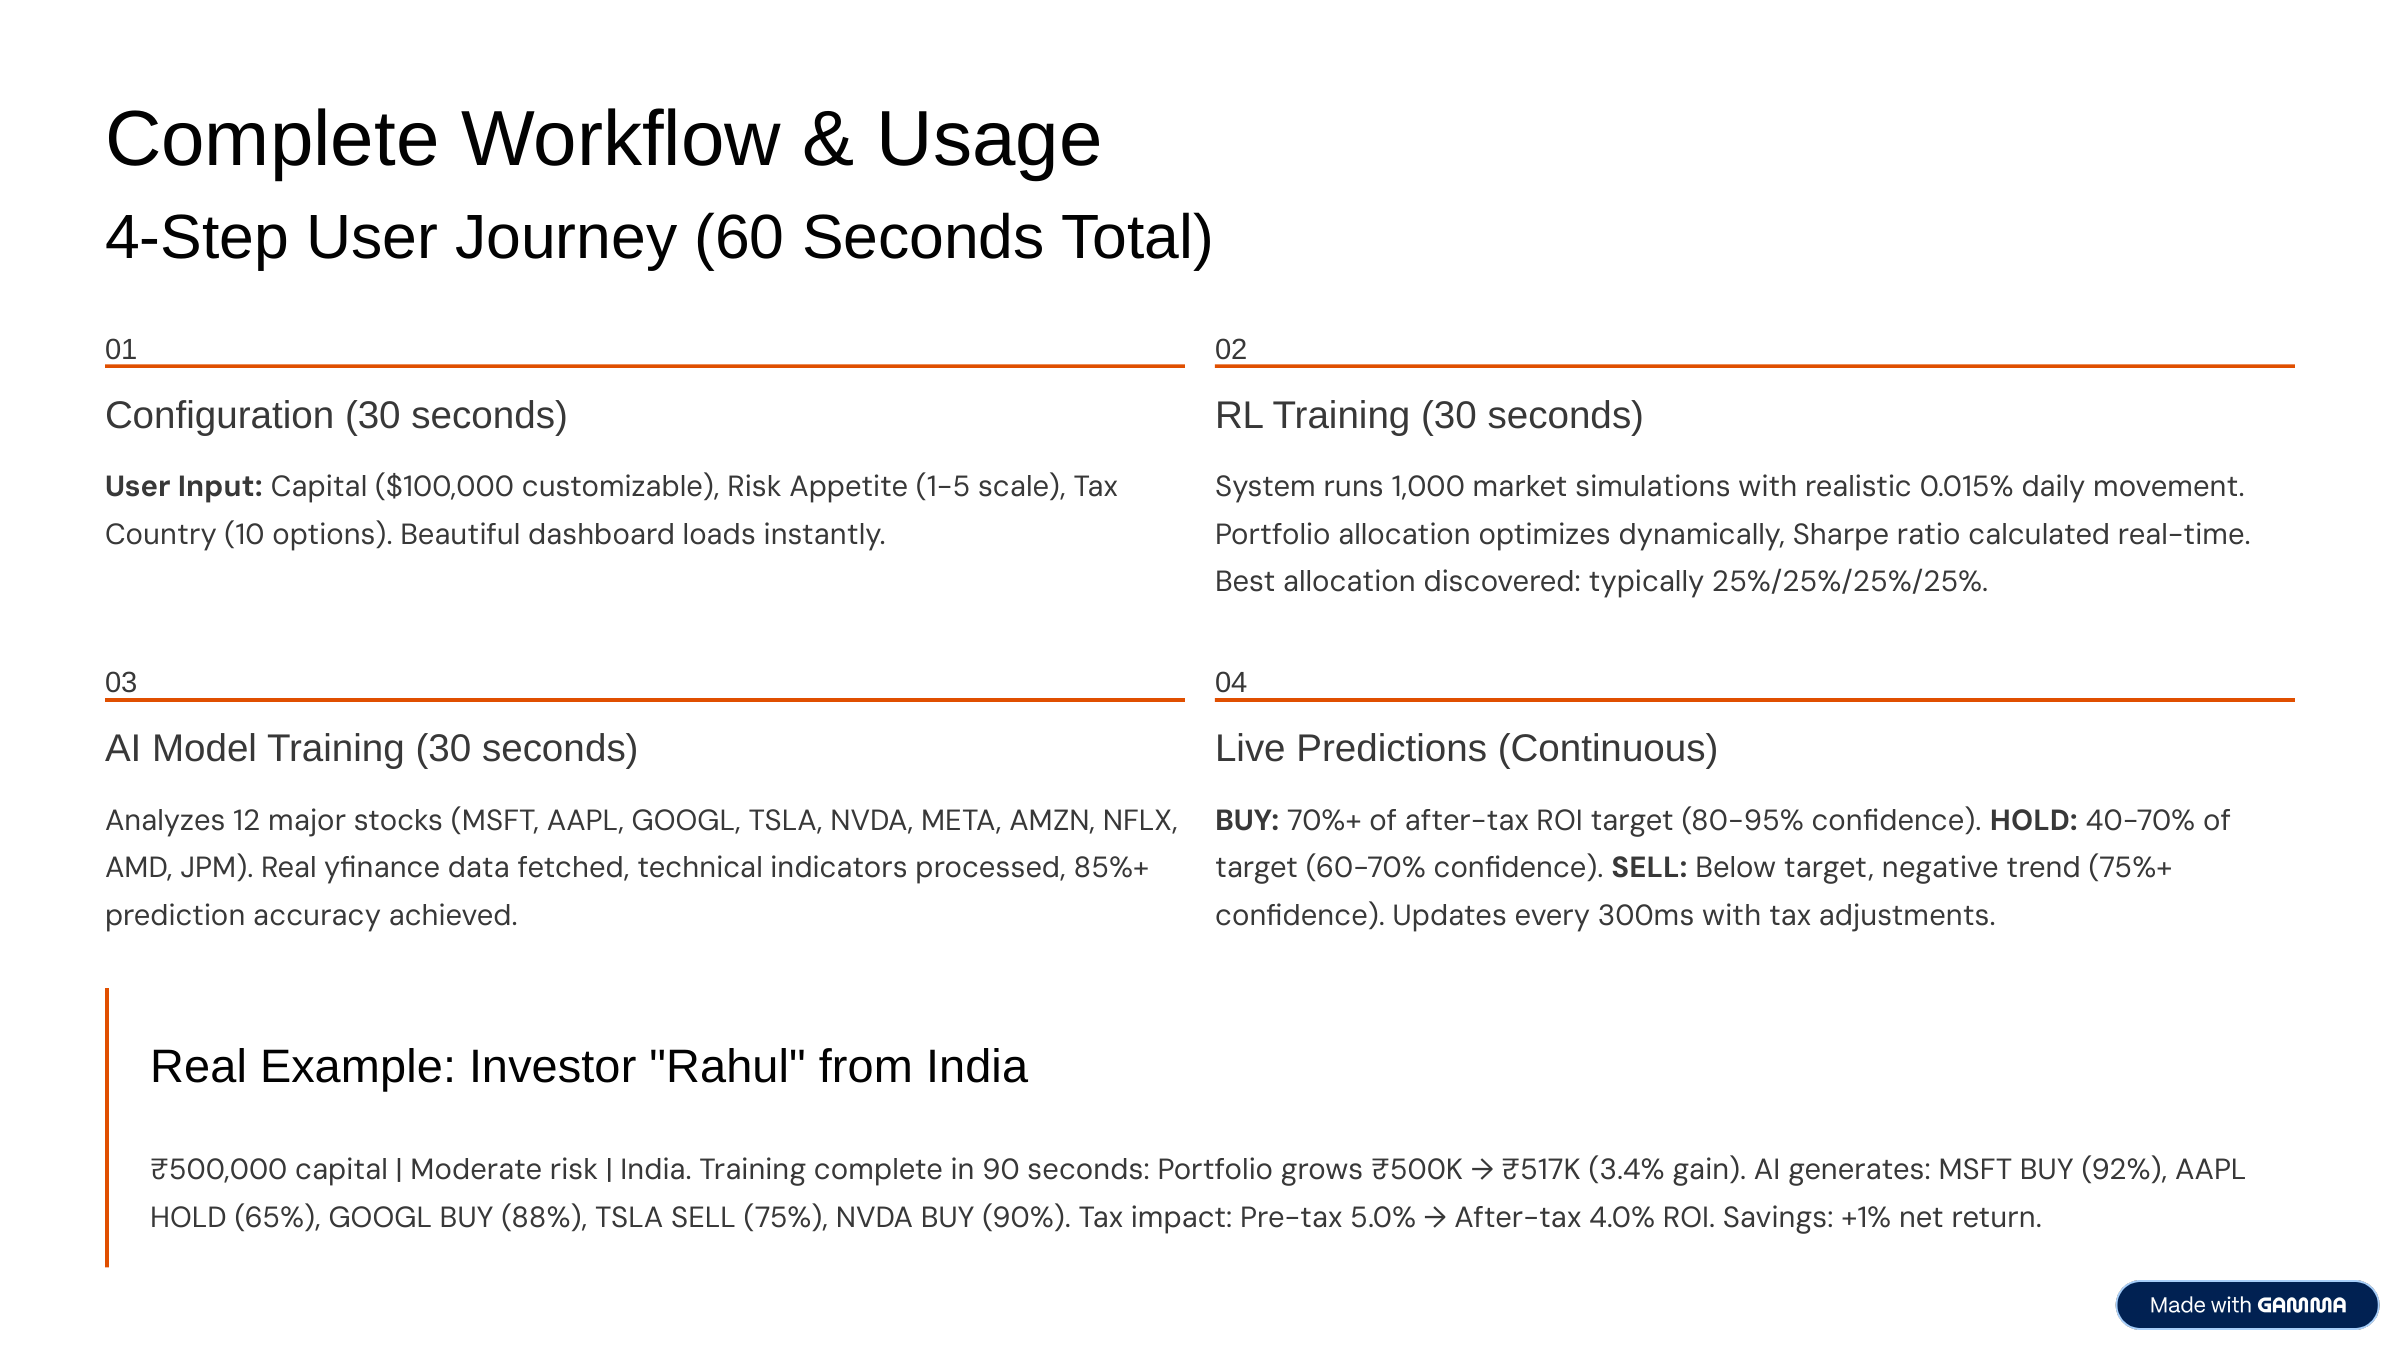

Complete Workflow & Usage
4-Step User Journey (60 Seconds Total)
01
02

Configuration (30 seconds)
RL Training (30 seconds)
User Input: Capital ($100,000 customizable), Risk Appetite (1-5 scale), Tax Country (10 options). Beautiful dashboard loads instantly.
System runs 1,000 market simulations with realistic 0.015% daily movement. Portfolio allocation optimizes dynamically, Sharpe ratio calculated real-time. Best allocation discovered: typically 25%/25%/25%/25%.
03
04

AI Model Training (30 seconds)
Live Predictions (Continuous)
Analyzes 12 major stocks (MSFT, AAPL, GOOGL, TSLA, NVDA, META, AMZN, NFLX, AMD, JPM). Real yfinance data fetched, technical indicators processed, 85%+ prediction accuracy achieved.
BUY: 70%+ of after-tax ROI target (80-95% confidence). HOLD: 40-70% of target (60-70% confidence). SELL: Below target, negative trend (75%+ confidence). Updates every 300ms with tax adjustments.

Real Example: Investor "Rahul" from India
₹500,000 capital | Moderate risk | India. Training complete in 90 seconds: Portfolio grows ₹500K → ₹517K (3.4% gain). AI generates: MSFT BUY (92%), AAPL HOLD (65%), GOOGL BUY (88%), TSLA SELL (75%), NVDA BUY (90%). Tax impact: Pre-tax 5.0% → After-tax 4.0% ROI. Savings: +1% net return.